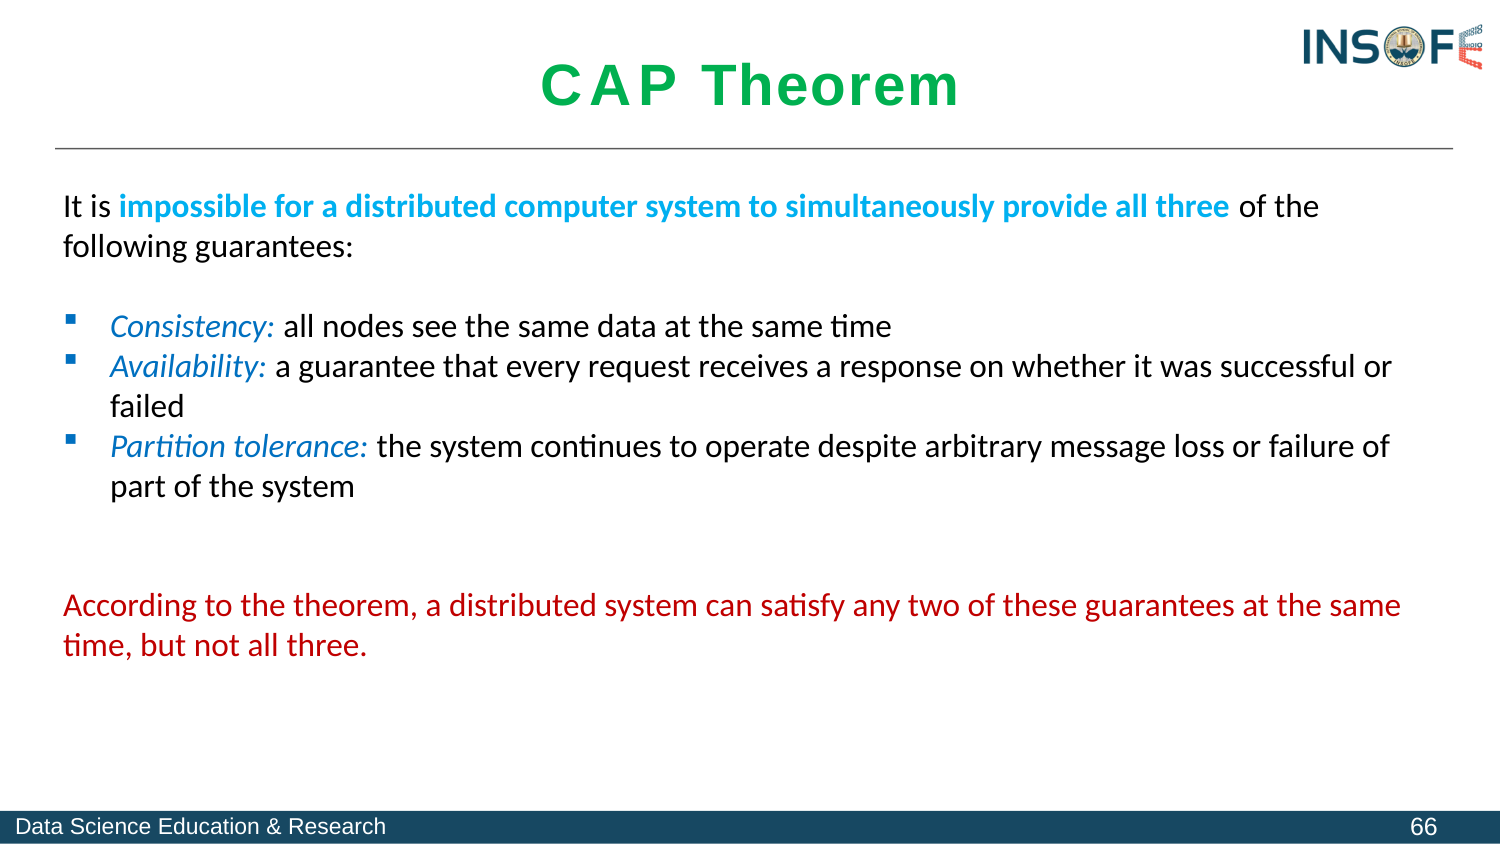

# CAP Theorem
It is impossible for a distributed computer system to simultaneously provide all three of the following guarantees:

Consistency: all nodes see the same data at the same time
Availability: a guarantee that every request receives a response on whether it was successful or failed
Partition tolerance: the system continues to operate despite arbitrary message loss or failure of part of the system

According to the theorem, a distributed system can satisfy any two of these guarantees at the same time, but not all three.

66
Data Science Education & Research